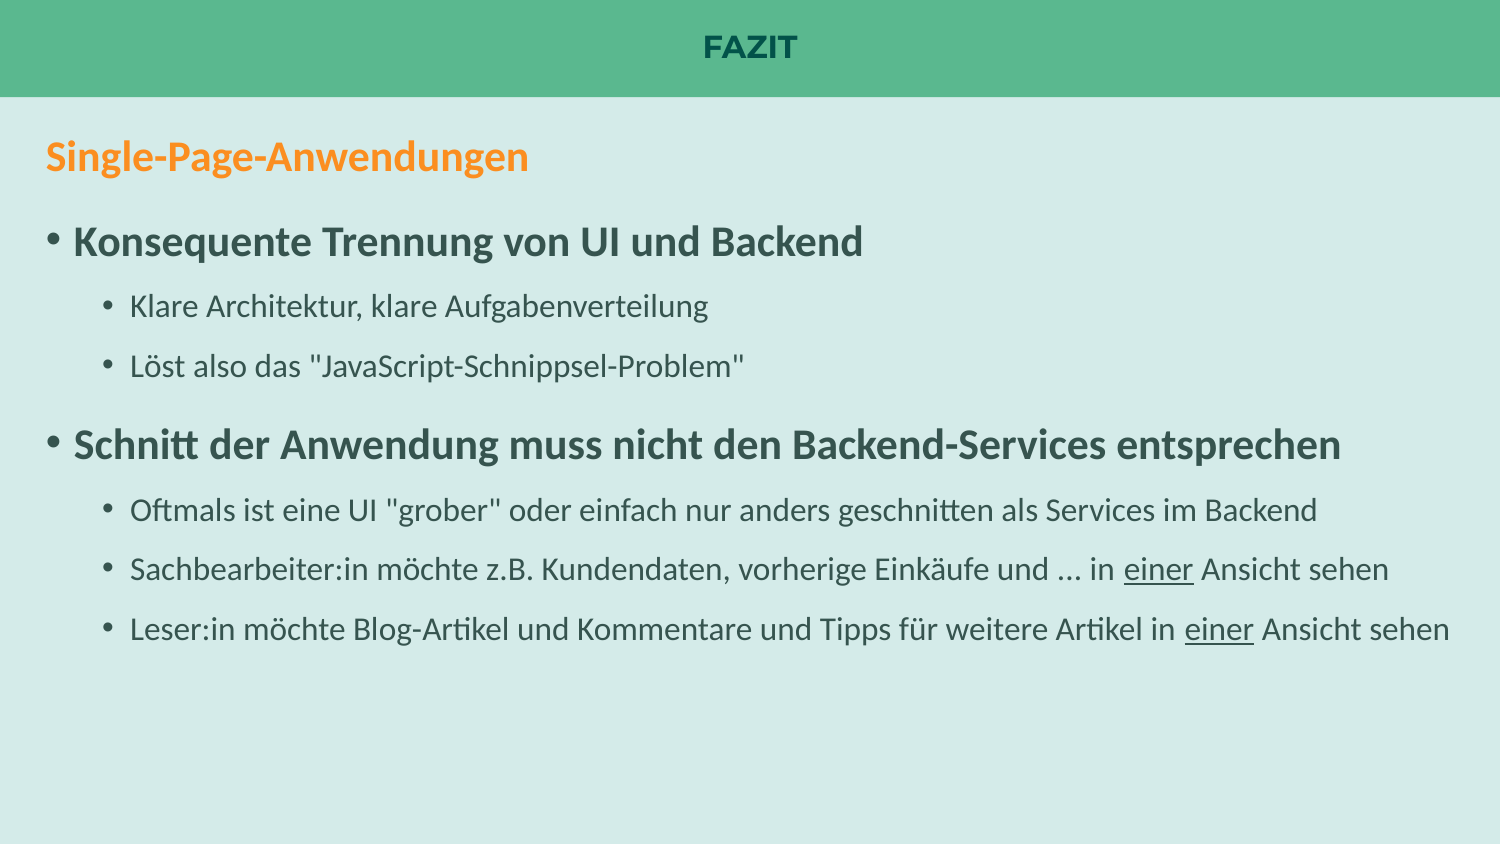

# Fazit
Single-Page-Anwendungen
Konsequente Trennung von UI und Backend
Klare Architektur, klare Aufgabenverteilung
Löst also das "JavaScript-Schnippsel-Problem"
Schnitt der Anwendung muss nicht den Backend-Services entsprechen
Oftmals ist eine UI "grober" oder einfach nur anders geschnitten als Services im Backend
Sachbearbeiter:in möchte z.B. Kundendaten, vorherige Einkäufe und ... in einer Ansicht sehen
Leser:in möchte Blog-Artikel und Kommentare und Tipps für weitere Artikel in einer Ansicht sehen